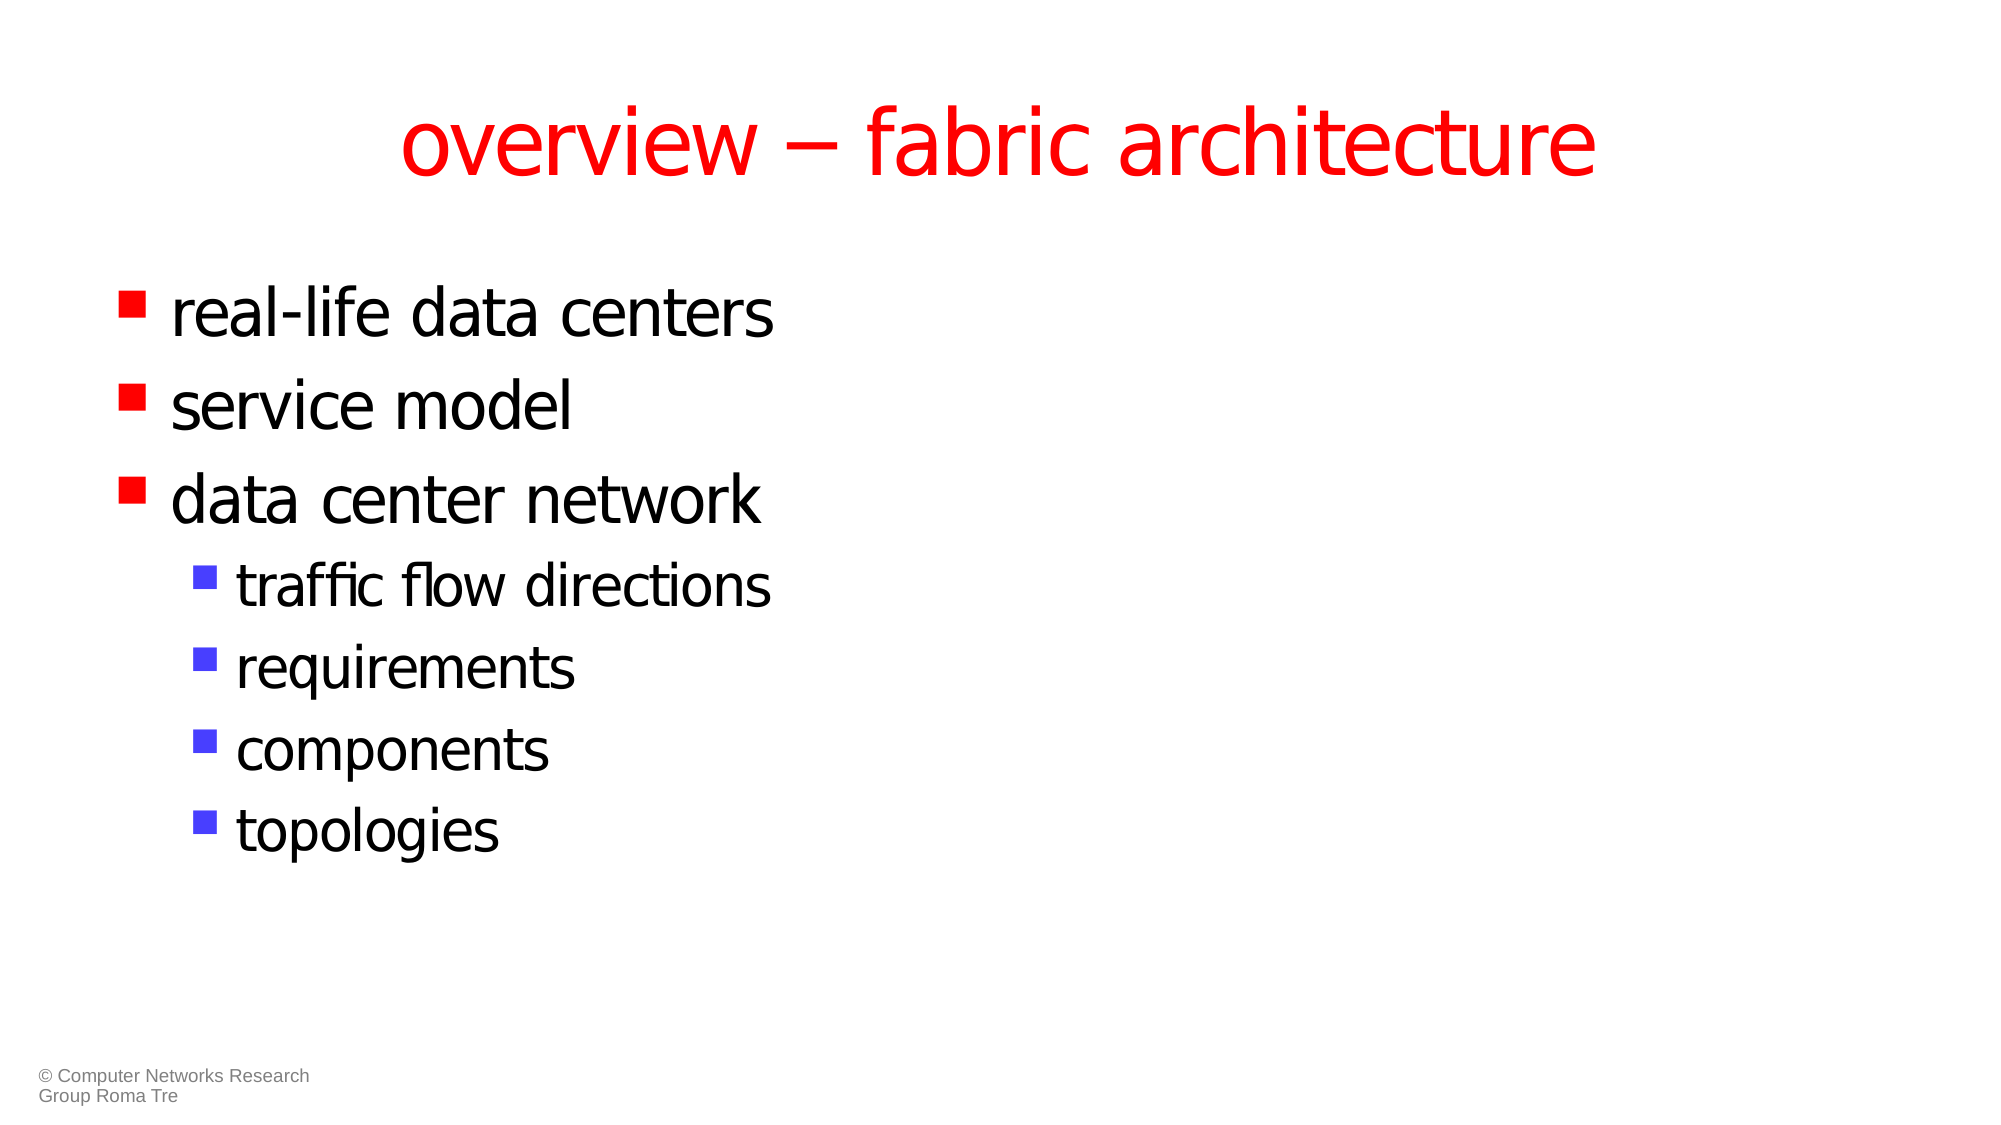

# overview – fabric architecture
real-life data centers
service model
data center network
traffic flow directions
requirements
components
topologies